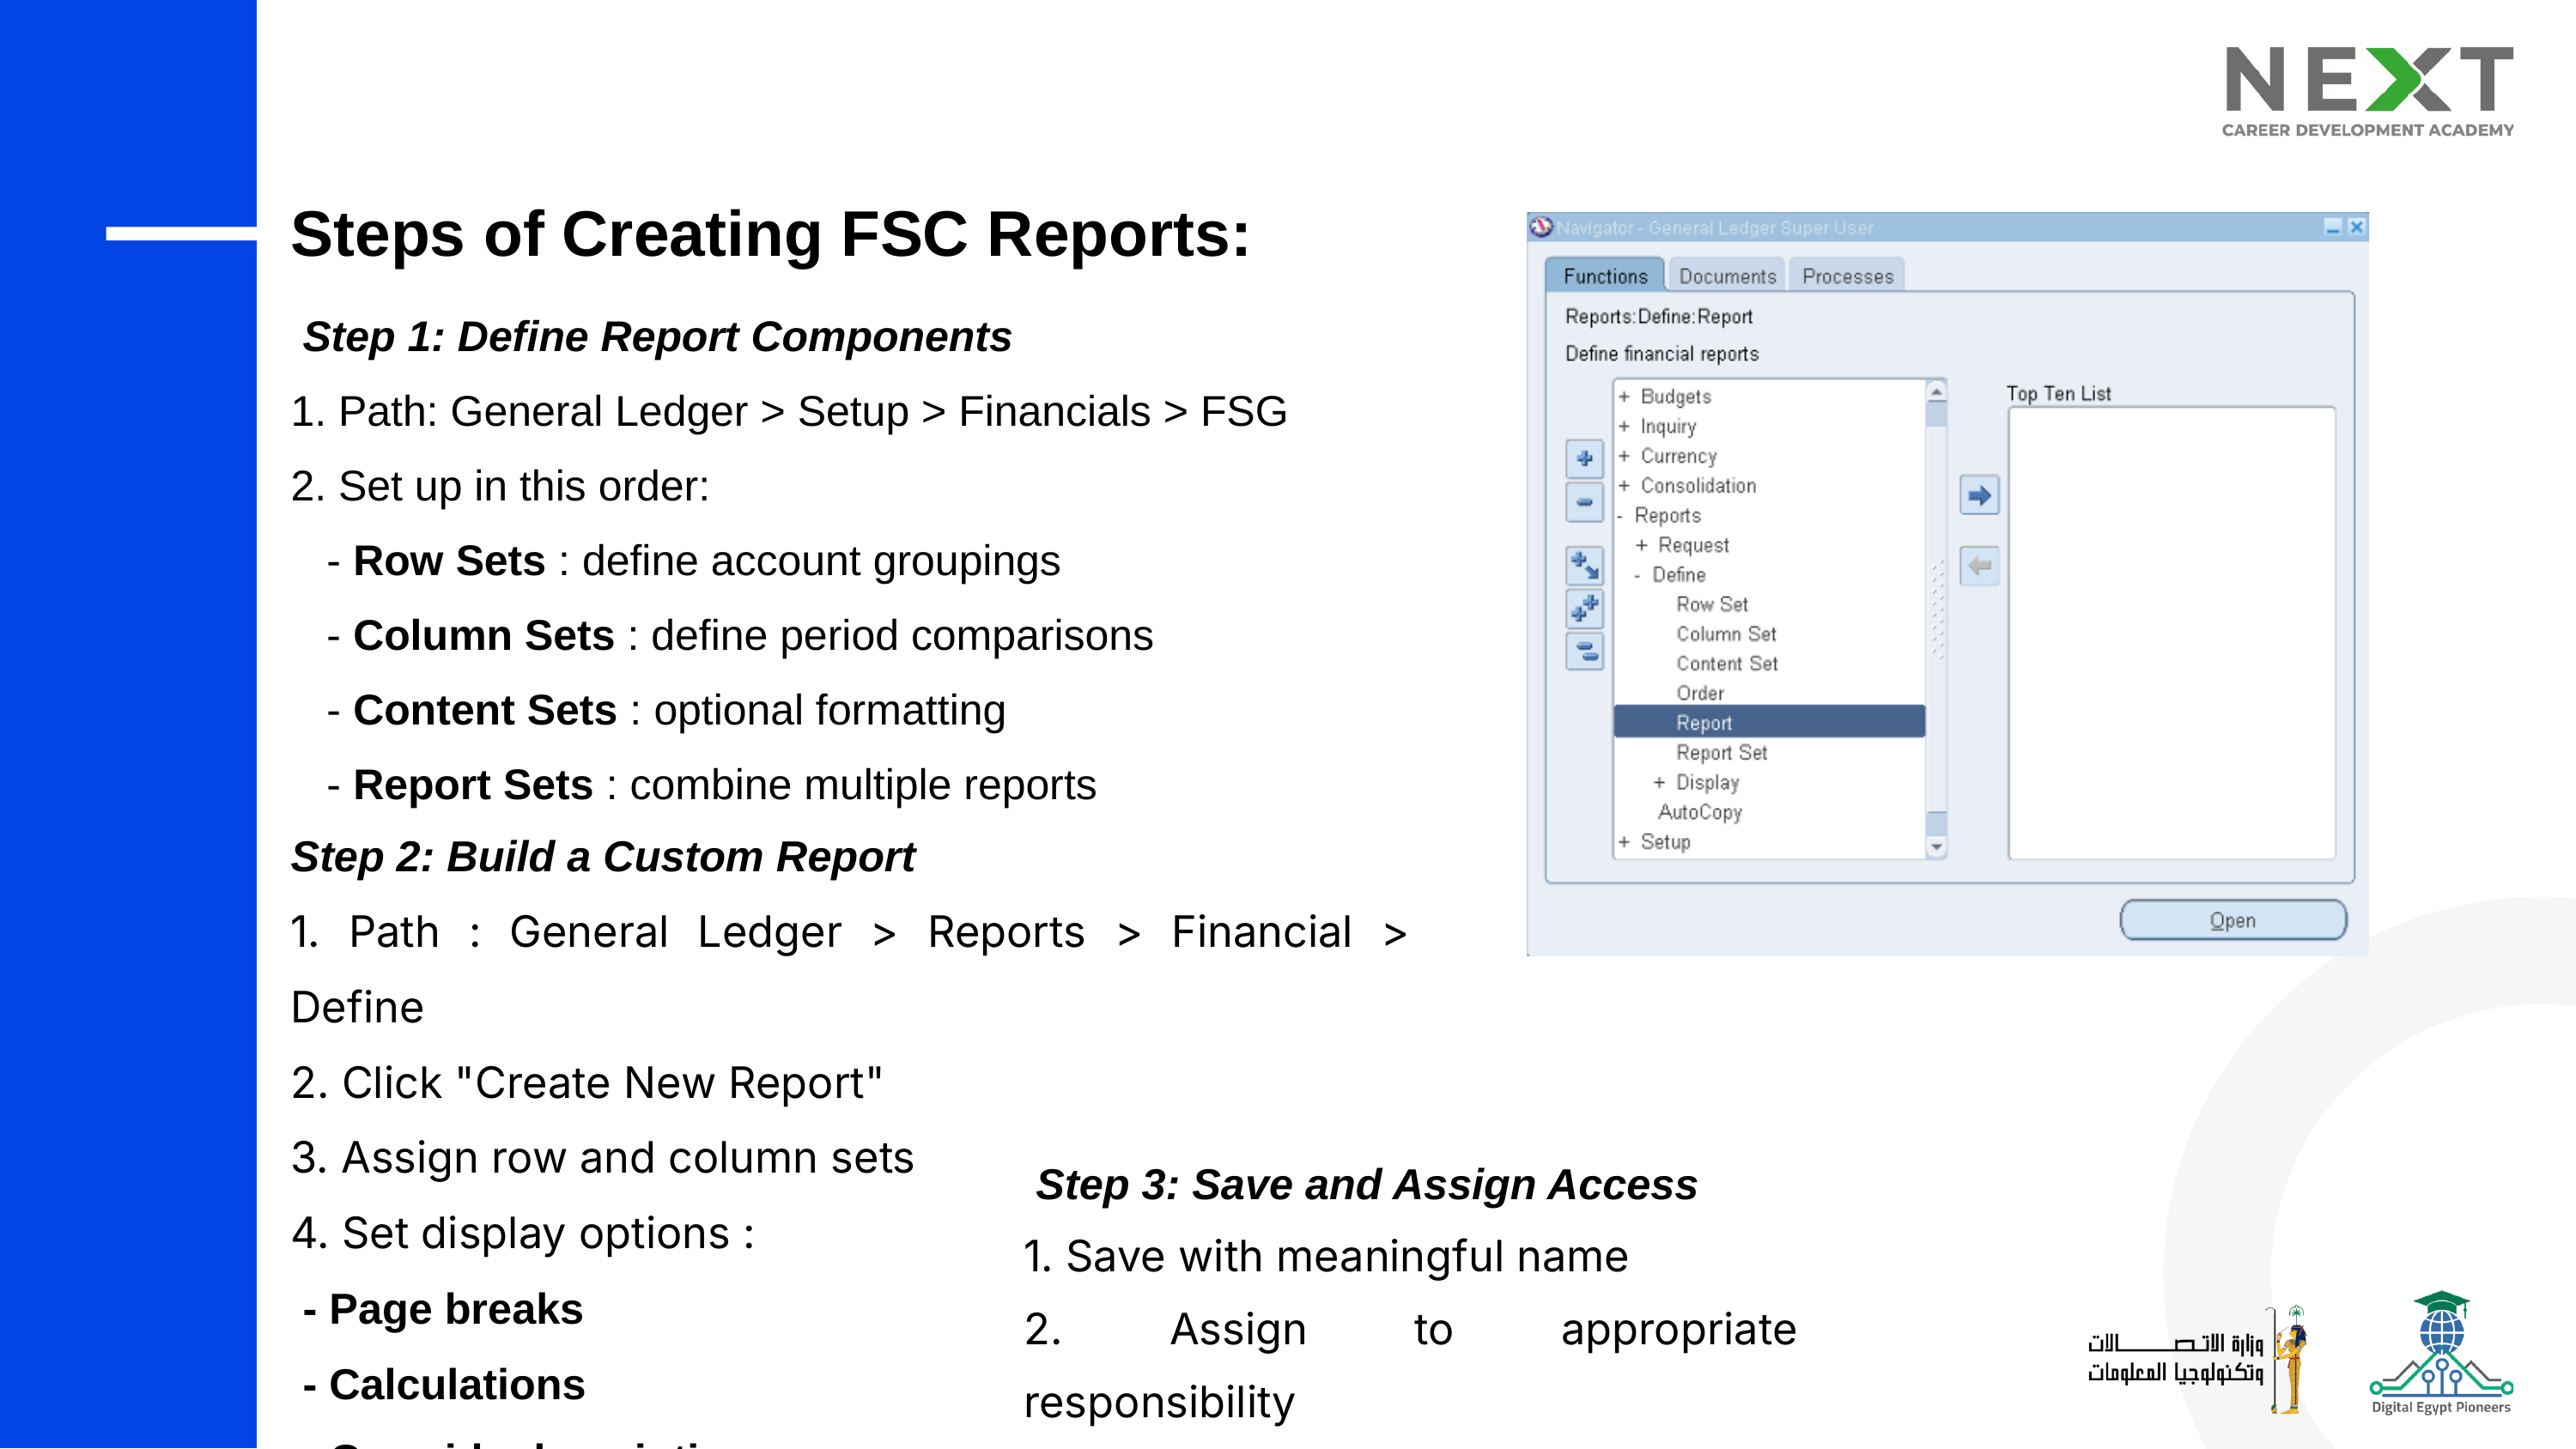

Steps of Creating FSC Reports:

 Step 1: Define Report Components
1. Path: General Ledger > Setup > Financials > FSG
2. Set up in this order:
   - Row Sets : define account groupings
   - Column Sets : define period comparisons
   - Content Sets : optional formatting
   - Report Sets : combine multiple reports

Step 2: Build a Custom Report
1. Path : General Ledger > Reports > Financial > Define
2. Click "Create New Report"
3. Assign row and column sets
4. Set display options :
 - Page breaks
 - Calculations
 - Override descriptions

 Step 3: Save and Assign Access
1. Save with meaningful name
2. Assign to appropriate responsibility